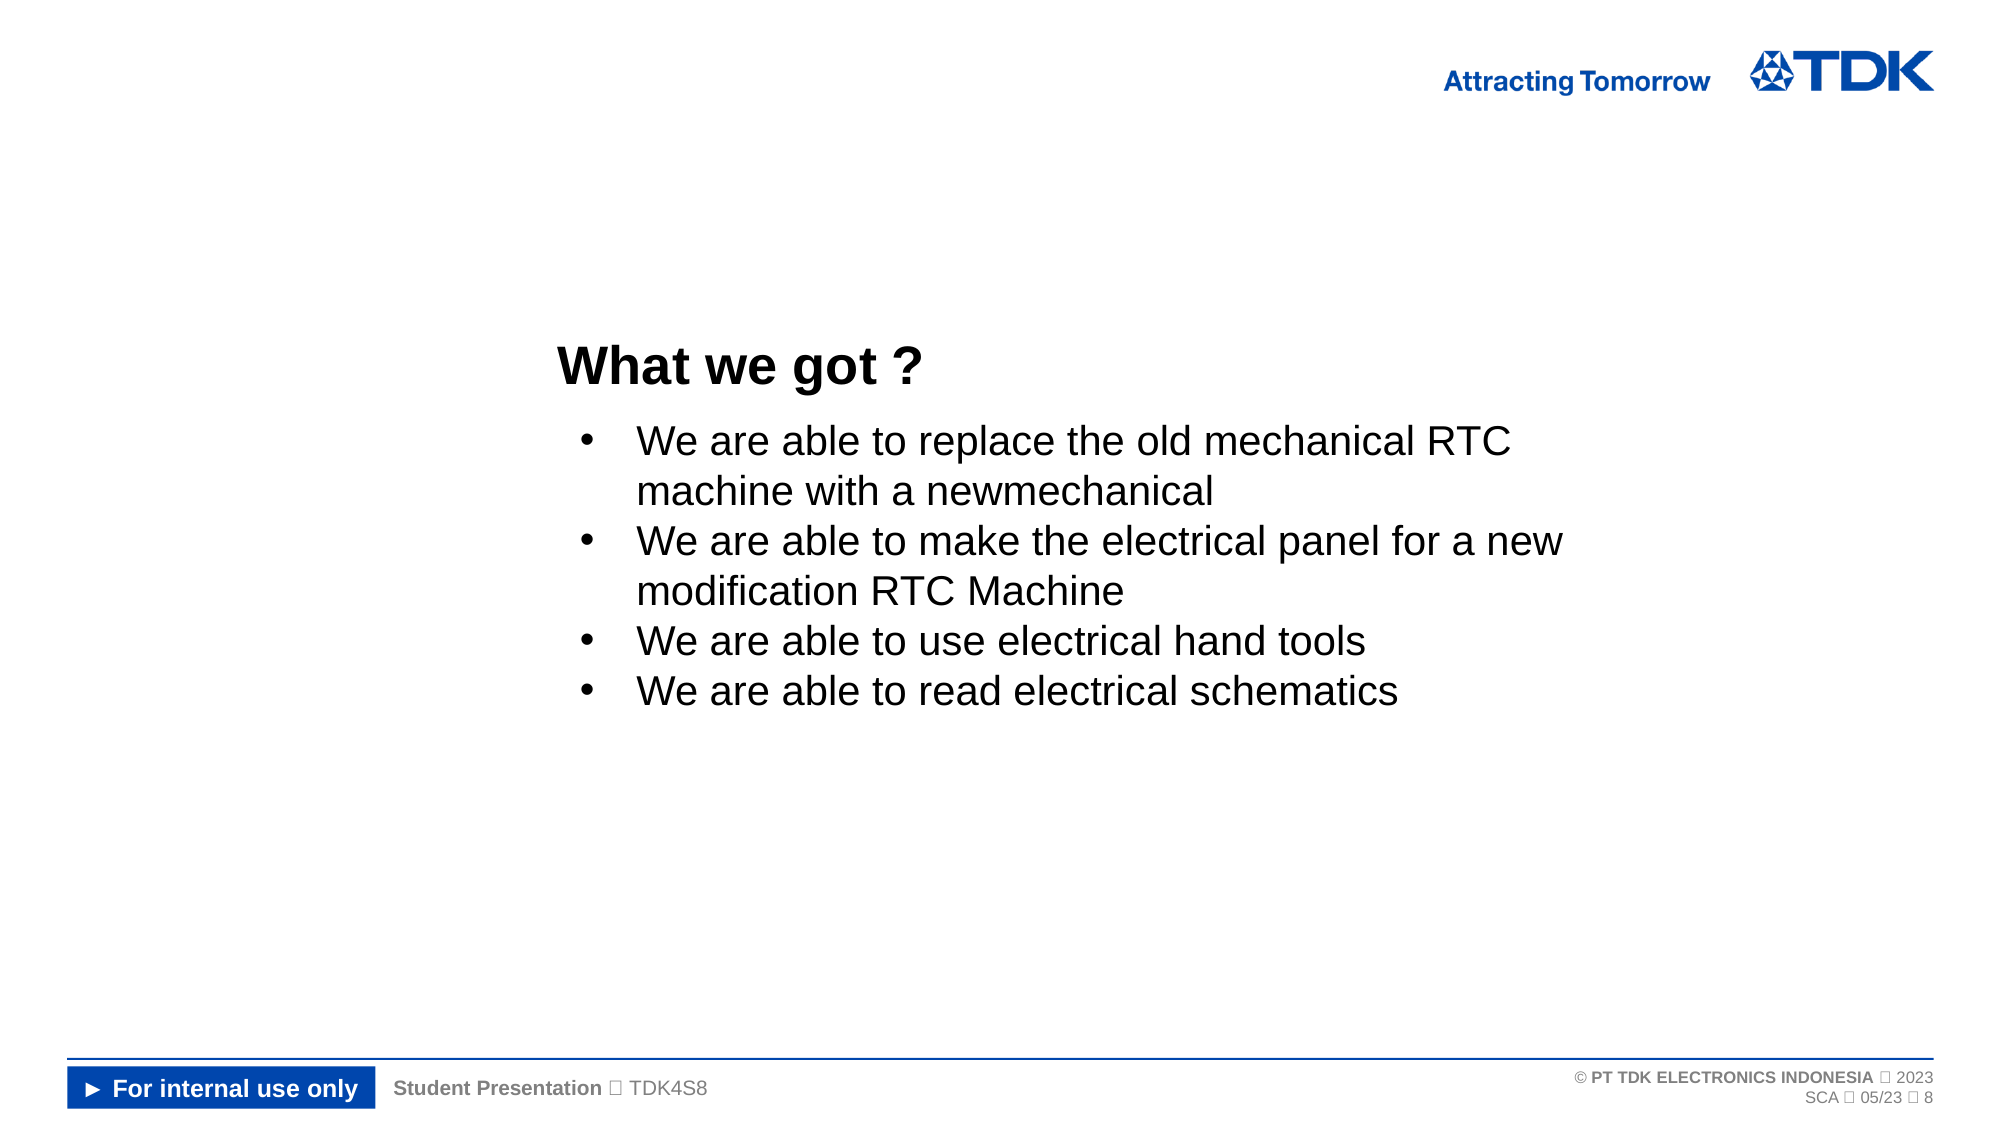

What we got ?
We are able to replace the old mechanical RTC machine with a newmechanical
We are able to make the electrical panel for a new modification RTC Machine
We are able to use electrical hand tools
We are able to read electrical schematics